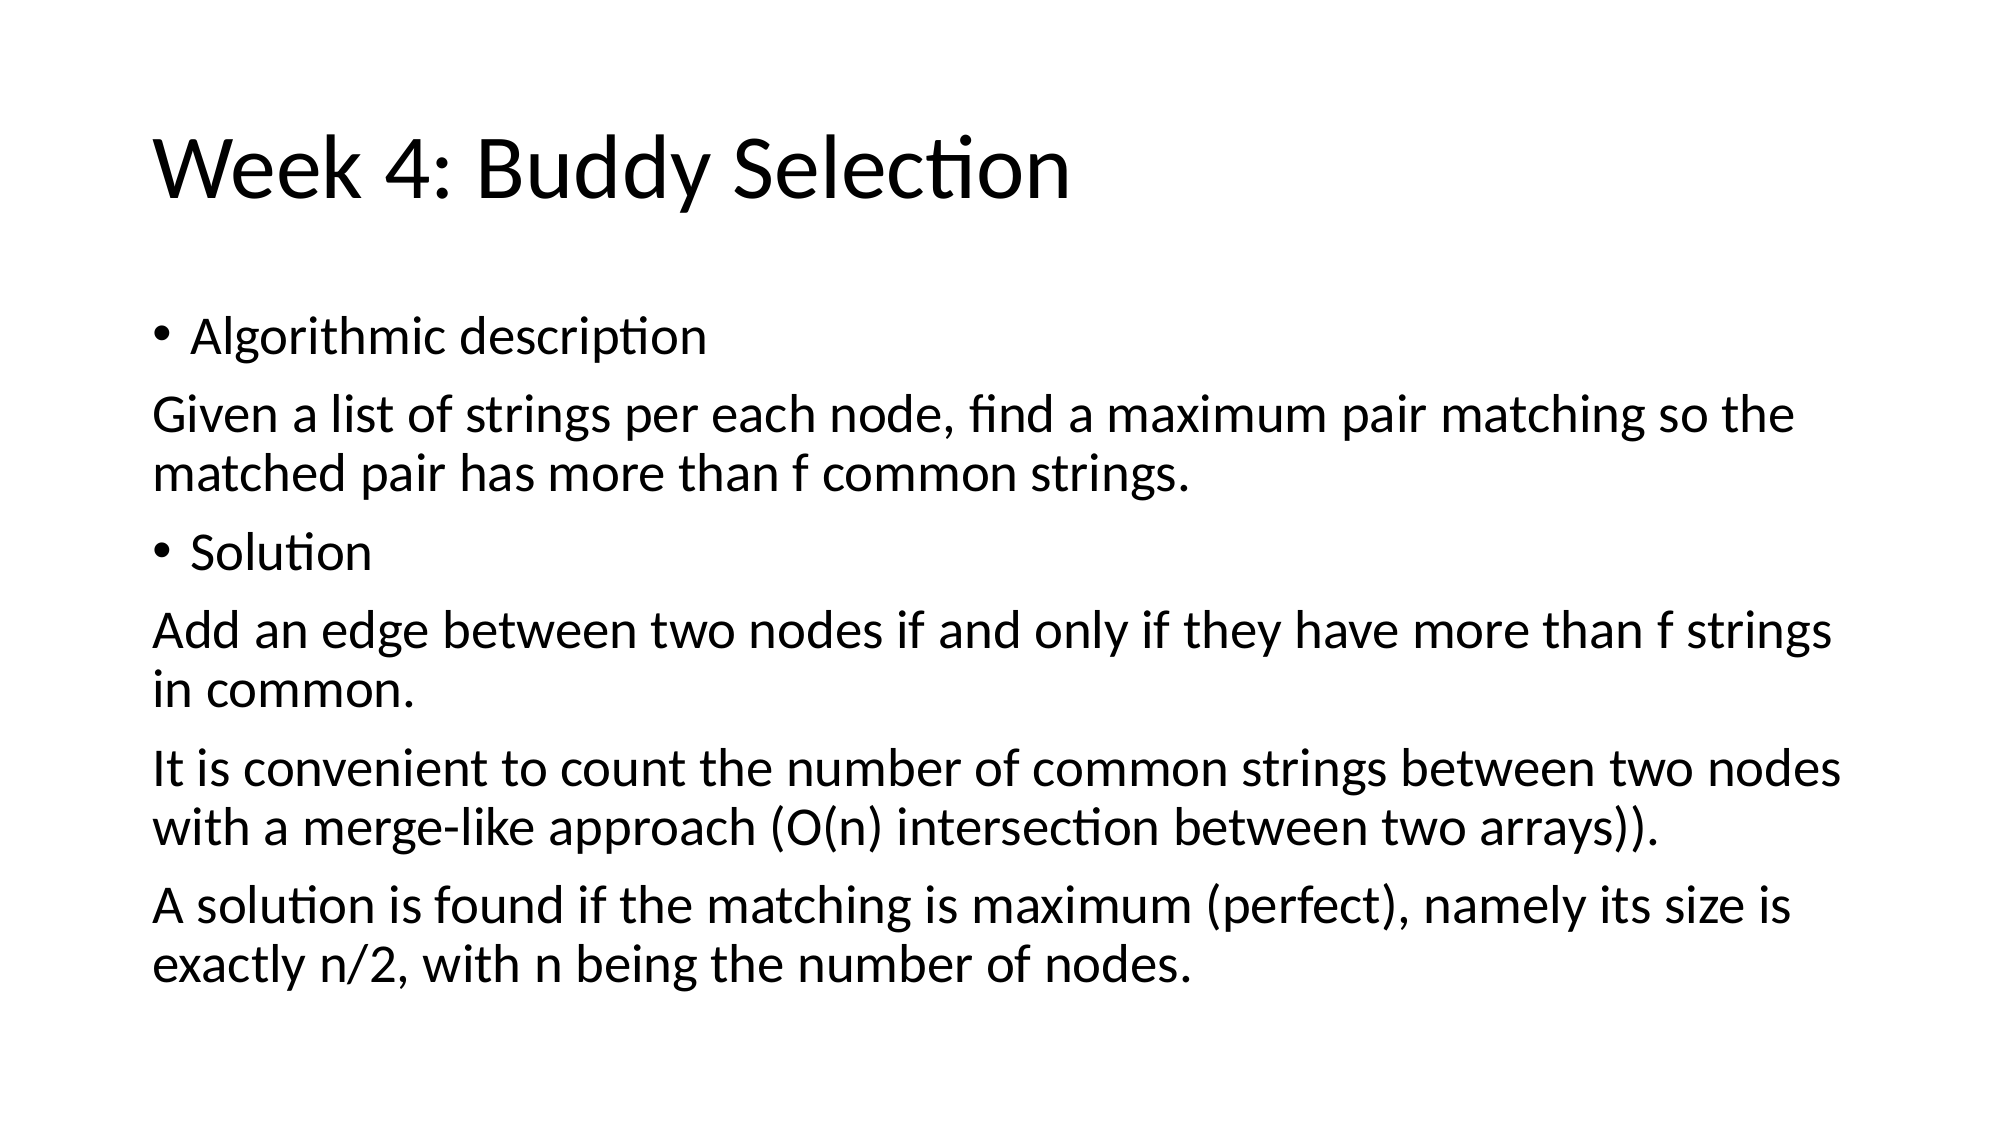

# Week 4: Buddy Selection
Algorithmic description
Given a list of strings per each node, find a maximum pair matching so the matched pair has more than f common strings.
Solution
Add an edge between two nodes if and only if they have more than f strings in common.
It is convenient to count the number of common strings between two nodes with a merge-like approach (O(n) intersection between two arrays)).
A solution is found if the matching is maximum (perfect), namely its size is exactly n/2, with n being the number of nodes.